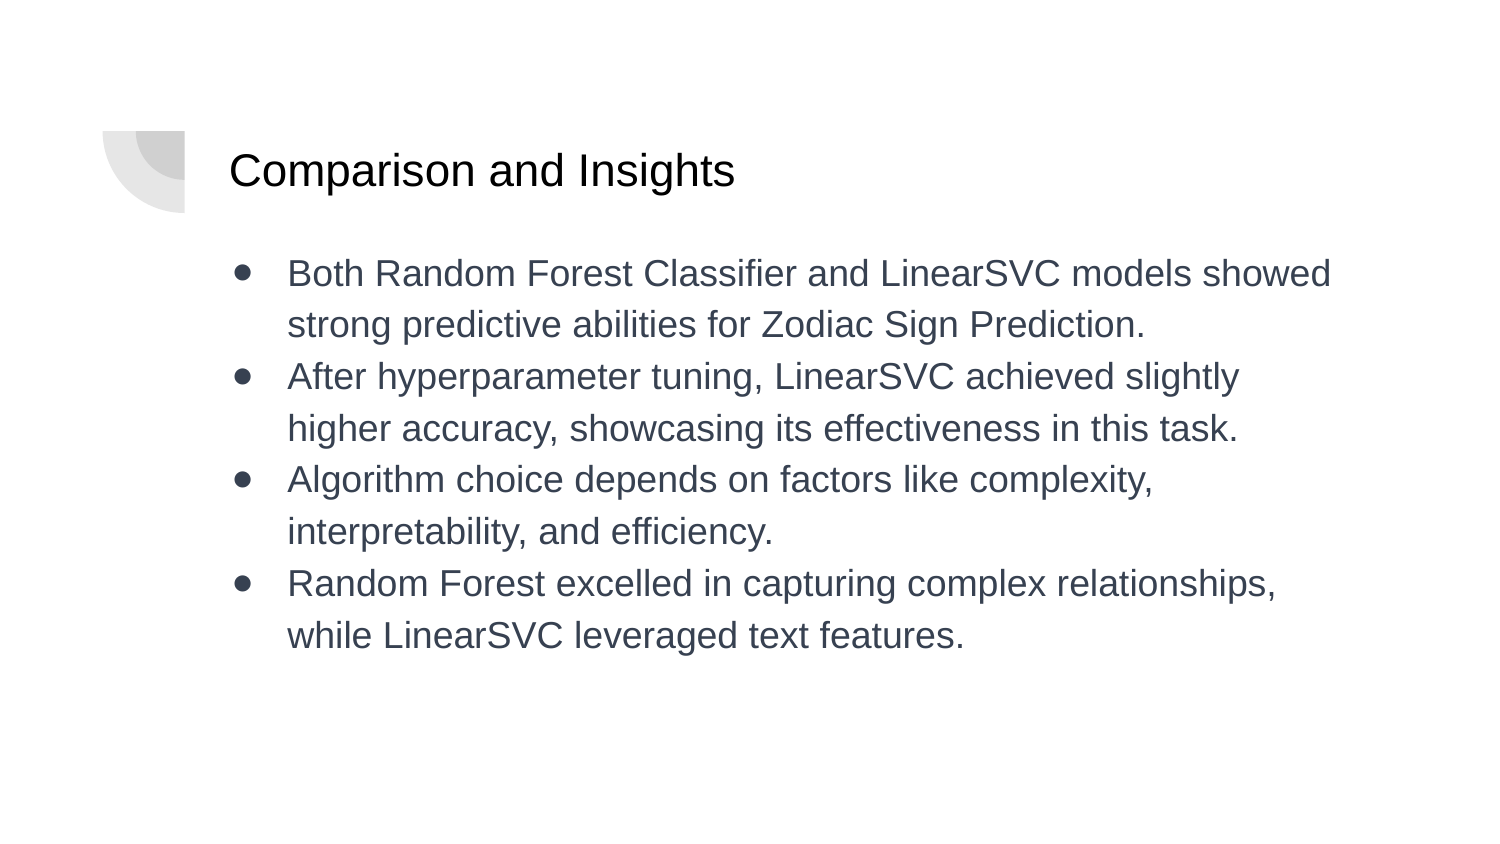

# Comparison and Insights
Both Random Forest Classifier and LinearSVC models showed strong predictive abilities for Zodiac Sign Prediction.
After hyperparameter tuning, LinearSVC achieved slightly higher accuracy, showcasing its effectiveness in this task.
Algorithm choice depends on factors like complexity, interpretability, and efficiency.
Random Forest excelled in capturing complex relationships, while LinearSVC leveraged text features.